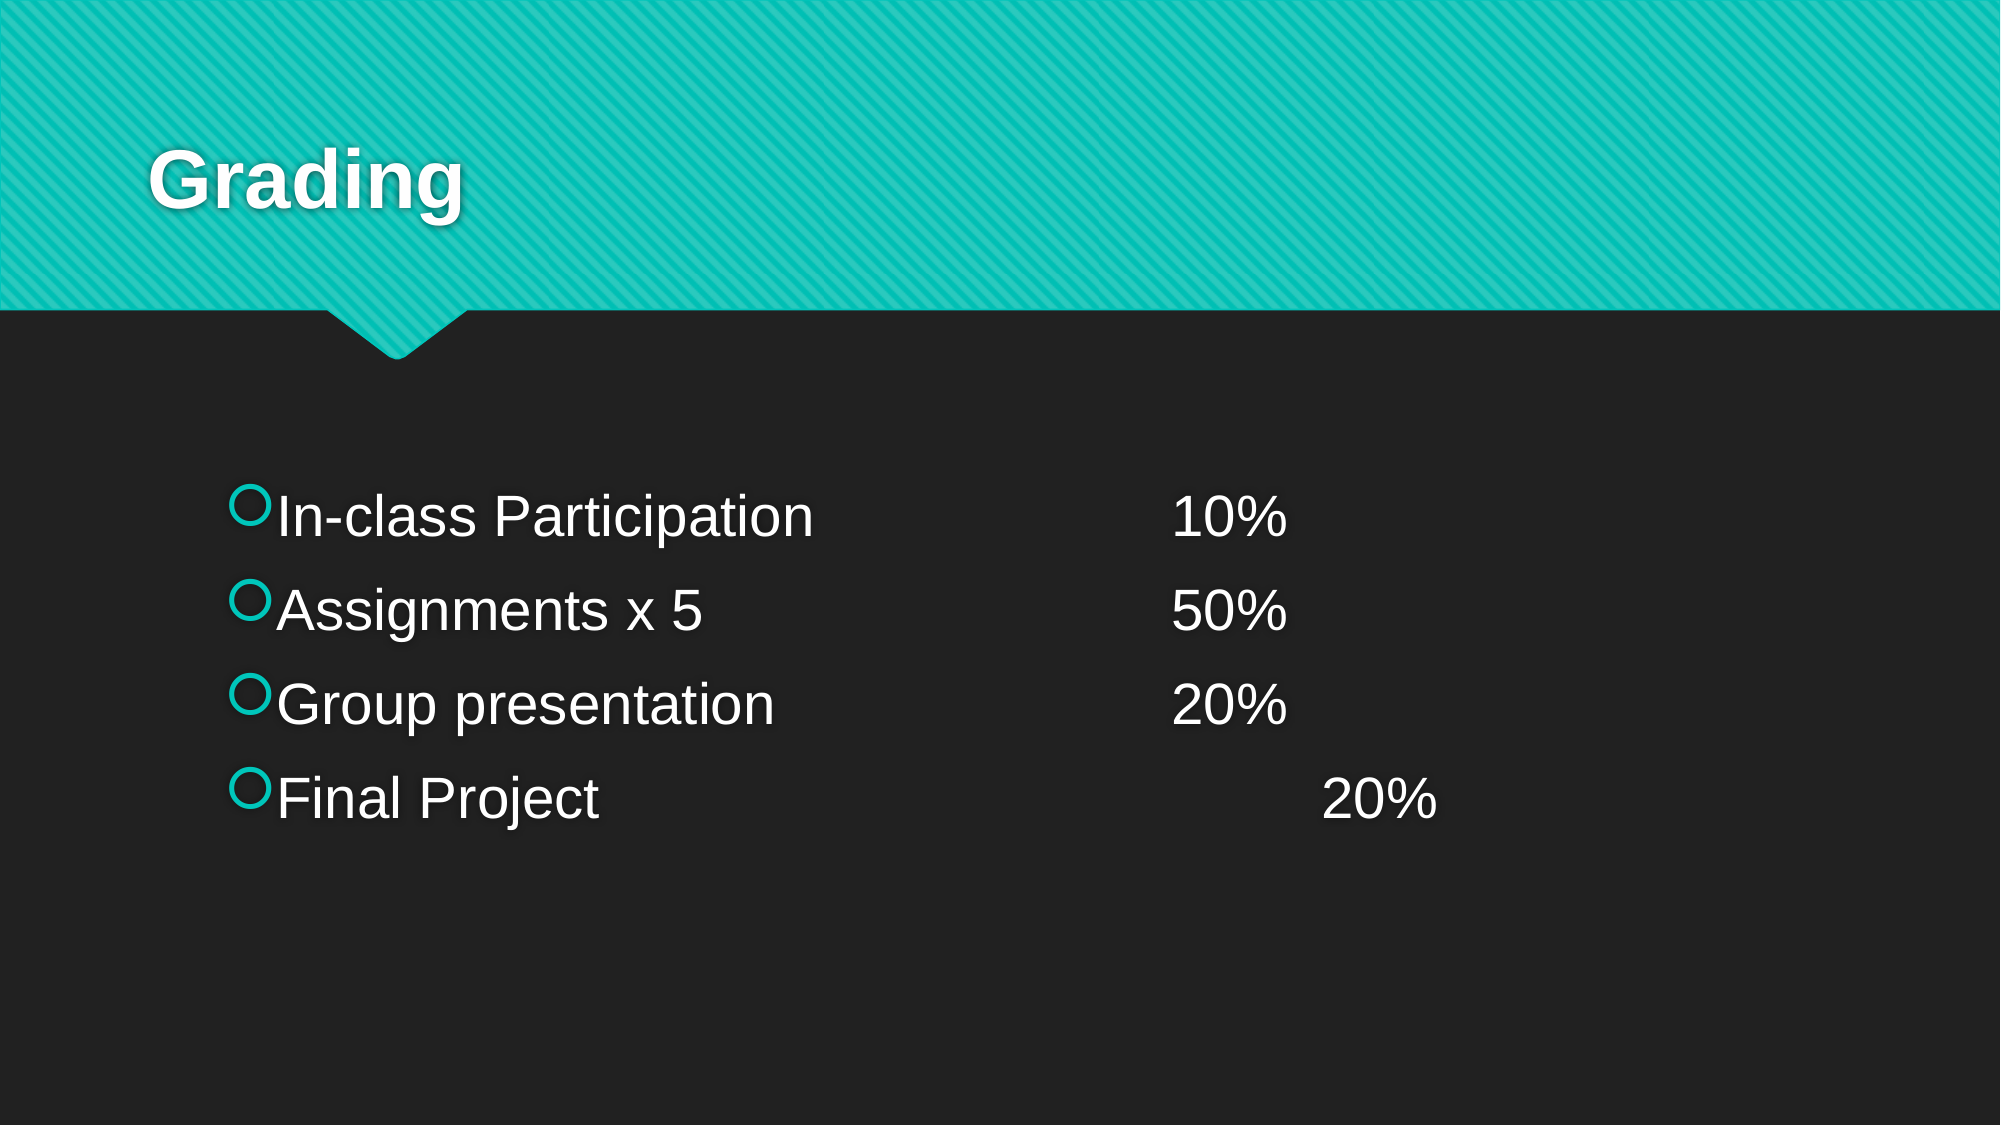

# Grading
In-class Participation			10%
Assignments x 5				50%
Group presentation 			20%
Final Project 					20%